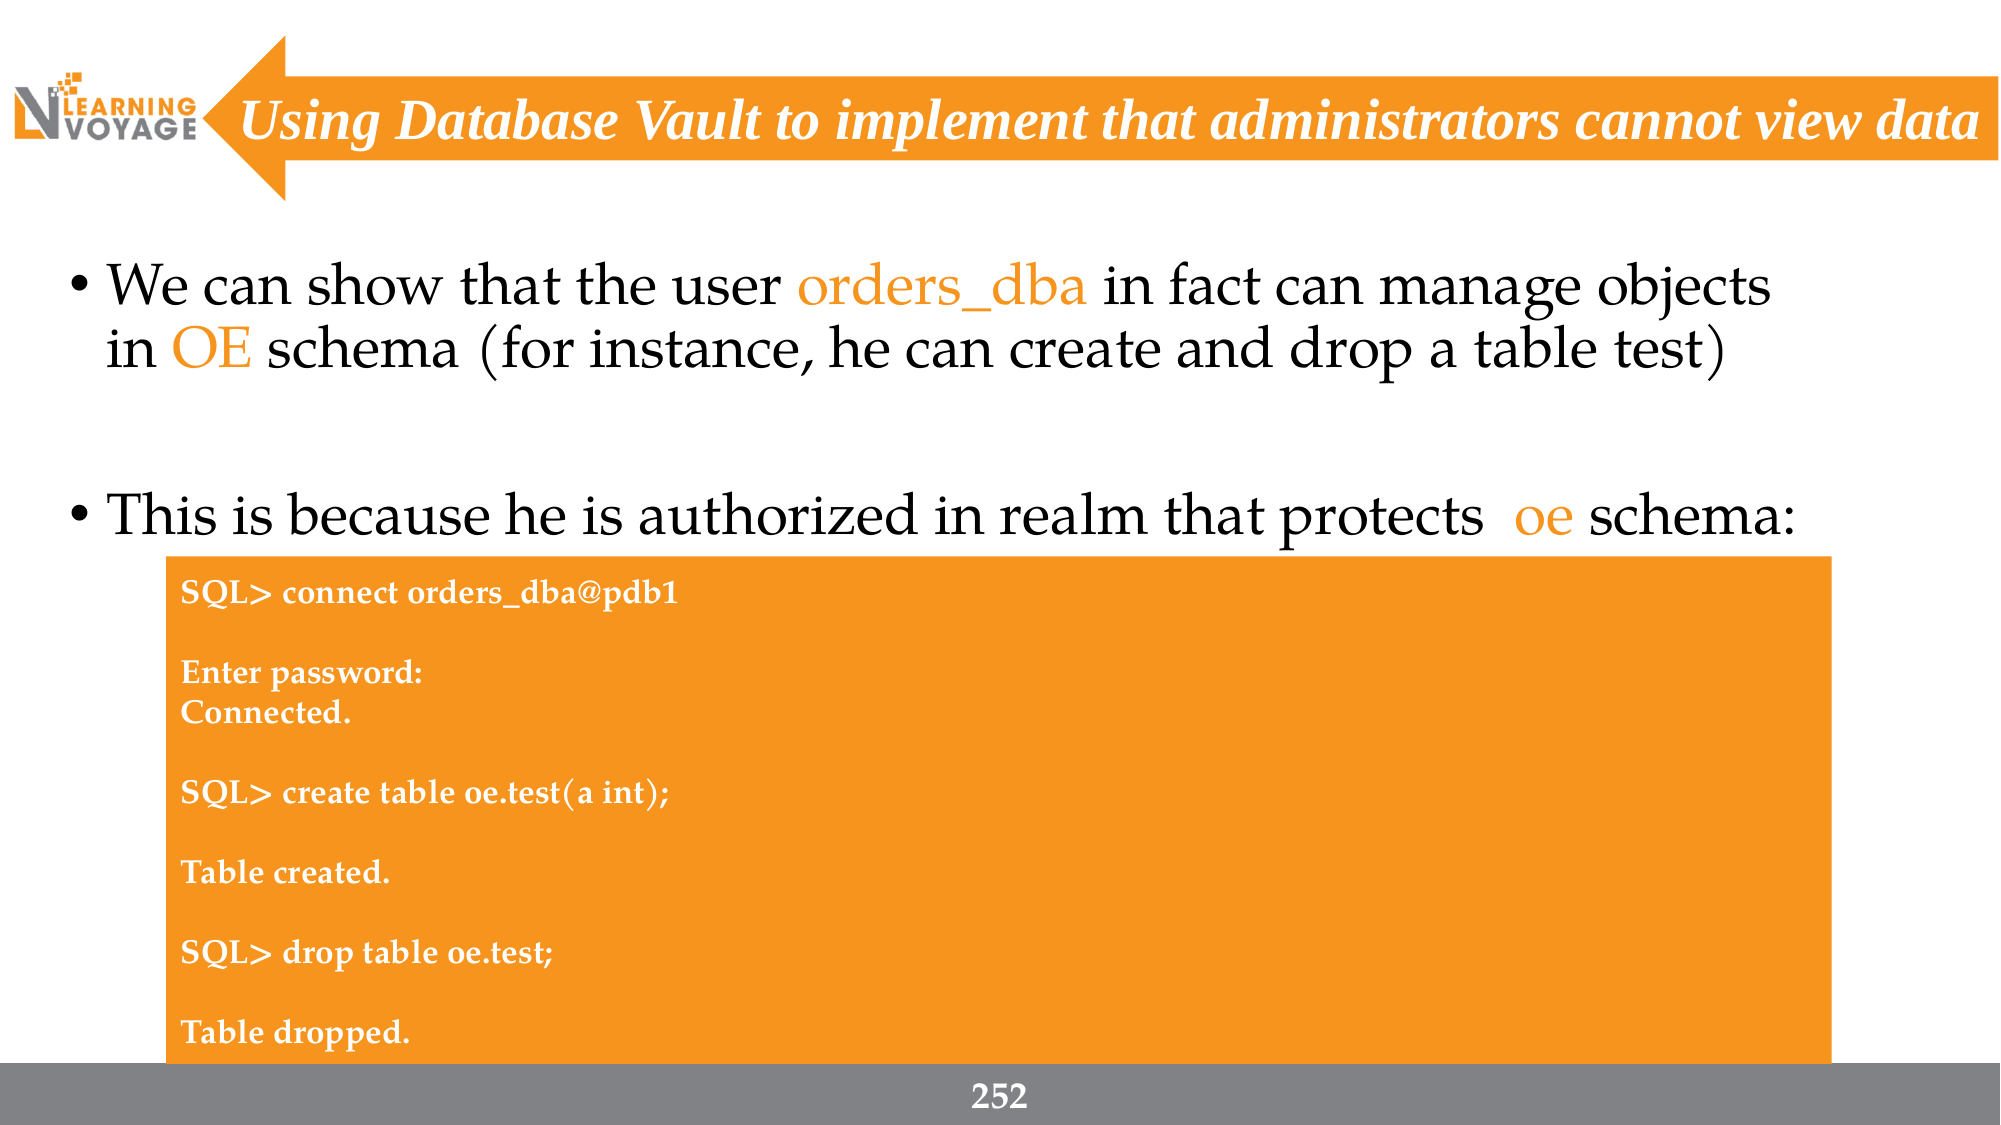

Using Database Vault to implement that administrators cannot view data
We can show that the user orders_dba in fact can manage objects in OE schema (for instance, he can create and drop a table test)

This is because he is authorized in realm that protects  oe schema:
SQL> connect orders_dba@pdb1

Enter password:
Connected.

SQL> create table oe.test(a int);

Table created.

SQL> drop table oe.test;

Table dropped.
252